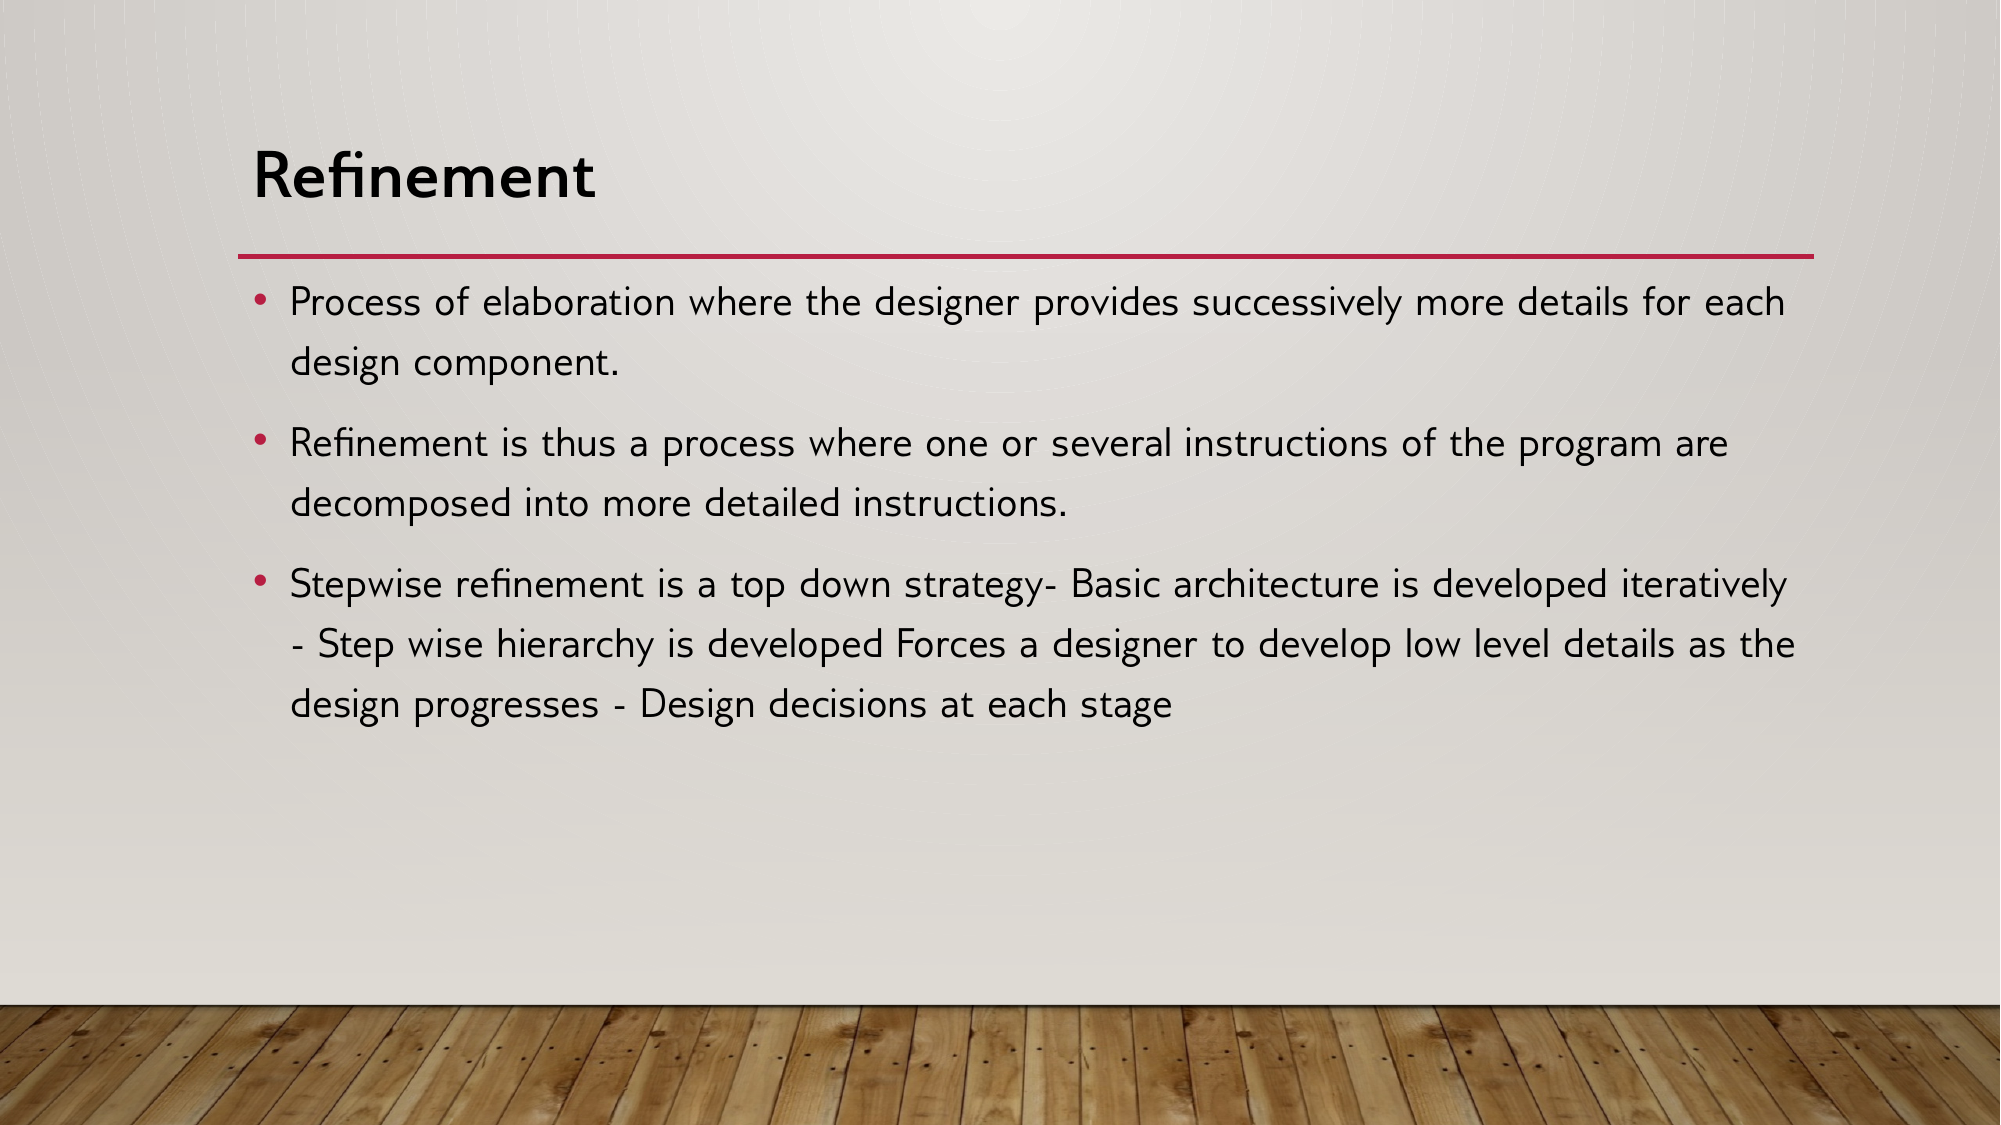

# Refinement
Process of elaboration where the designer provides successively more details for each design component.
Refinement is thus a process where one or several instructions of the program are decomposed into more detailed instructions.
Stepwise refinement is a top down strategy- Basic architecture is developed iteratively - Step wise hierarchy is developed Forces a designer to develop low level details as the design progresses - Design decisions at each stage